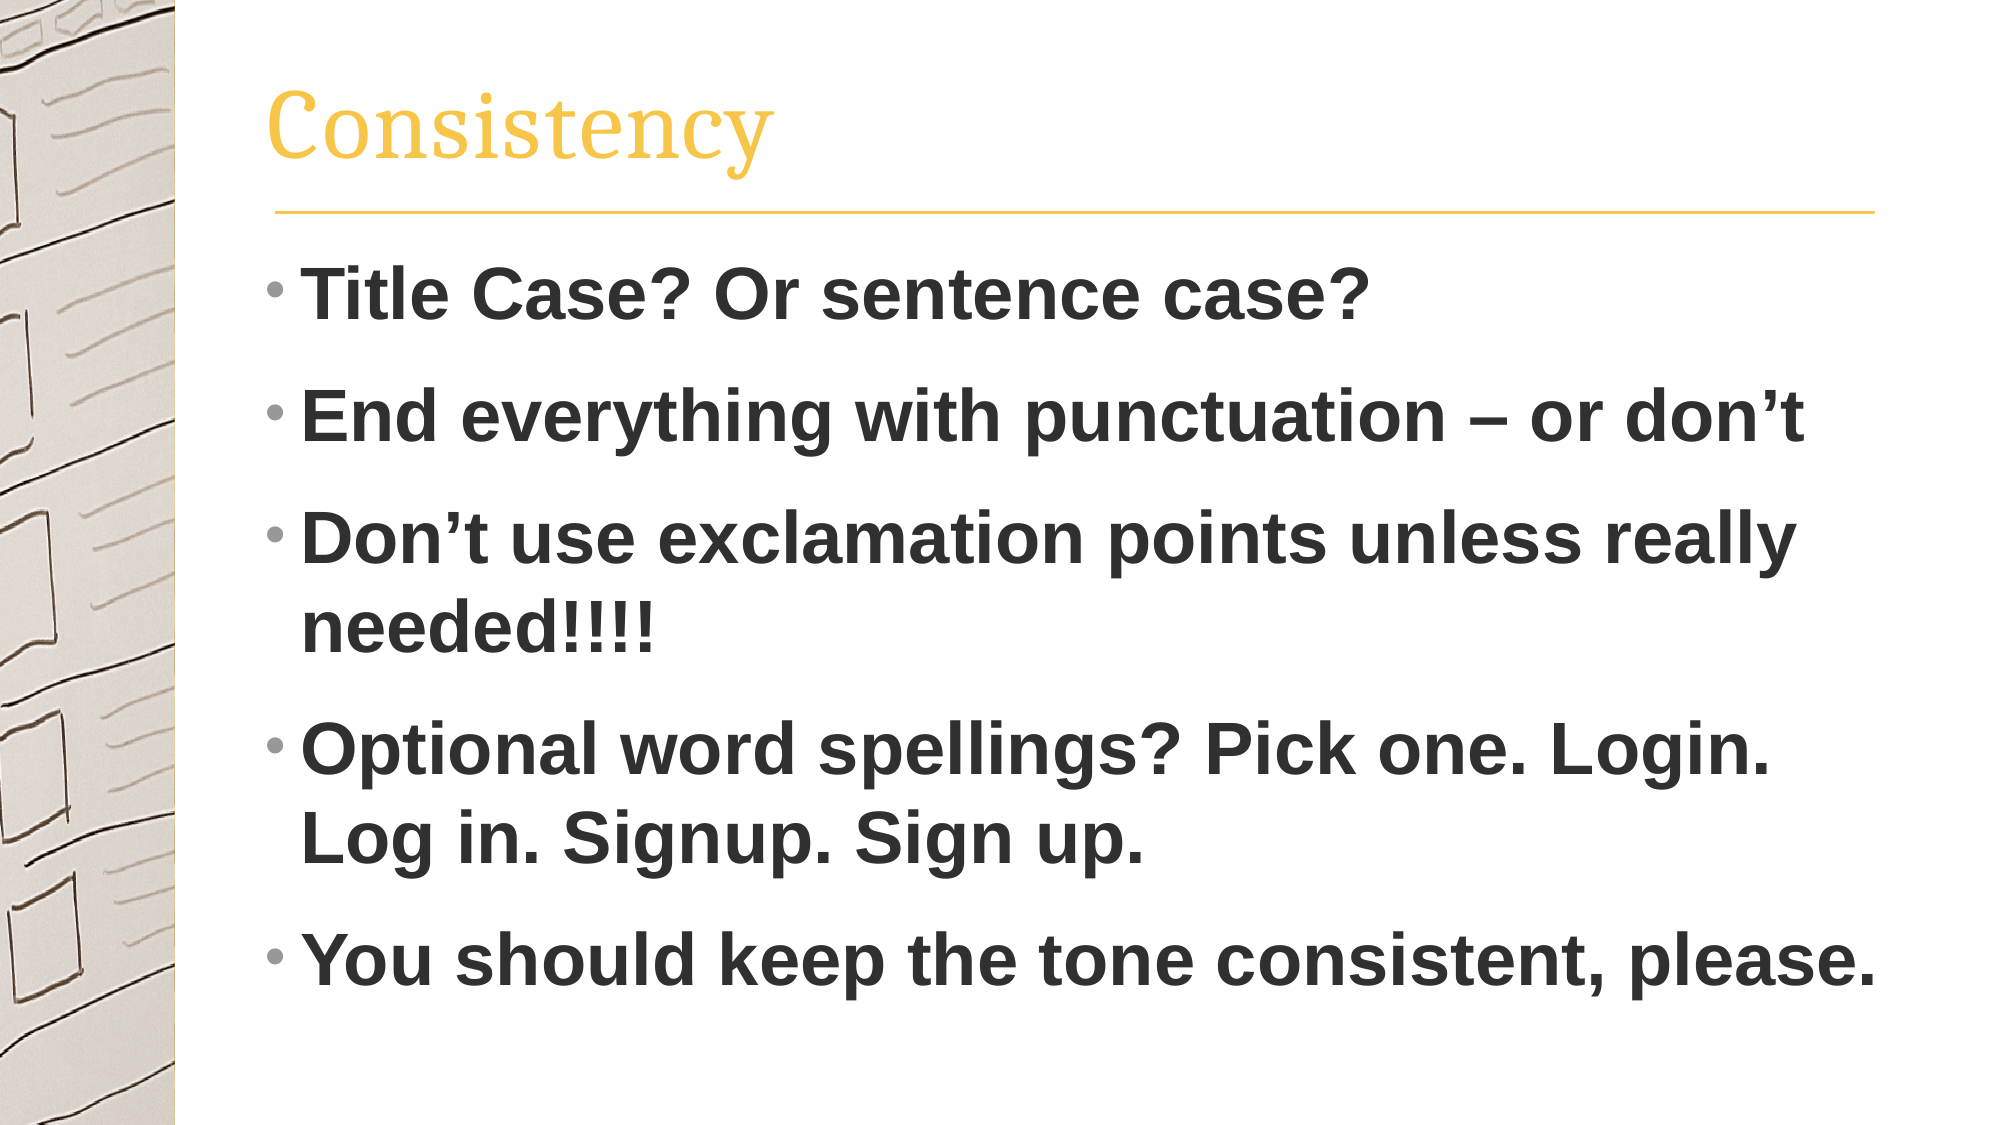

# Consistency
Title Case? Or sentence case?
End everything with punctuation – or don’t
Don’t use exclamation points unless really needed!!!!
Optional word spellings? Pick one. Login. Log in. Signup. Sign up.
You should keep the tone consistent, please.